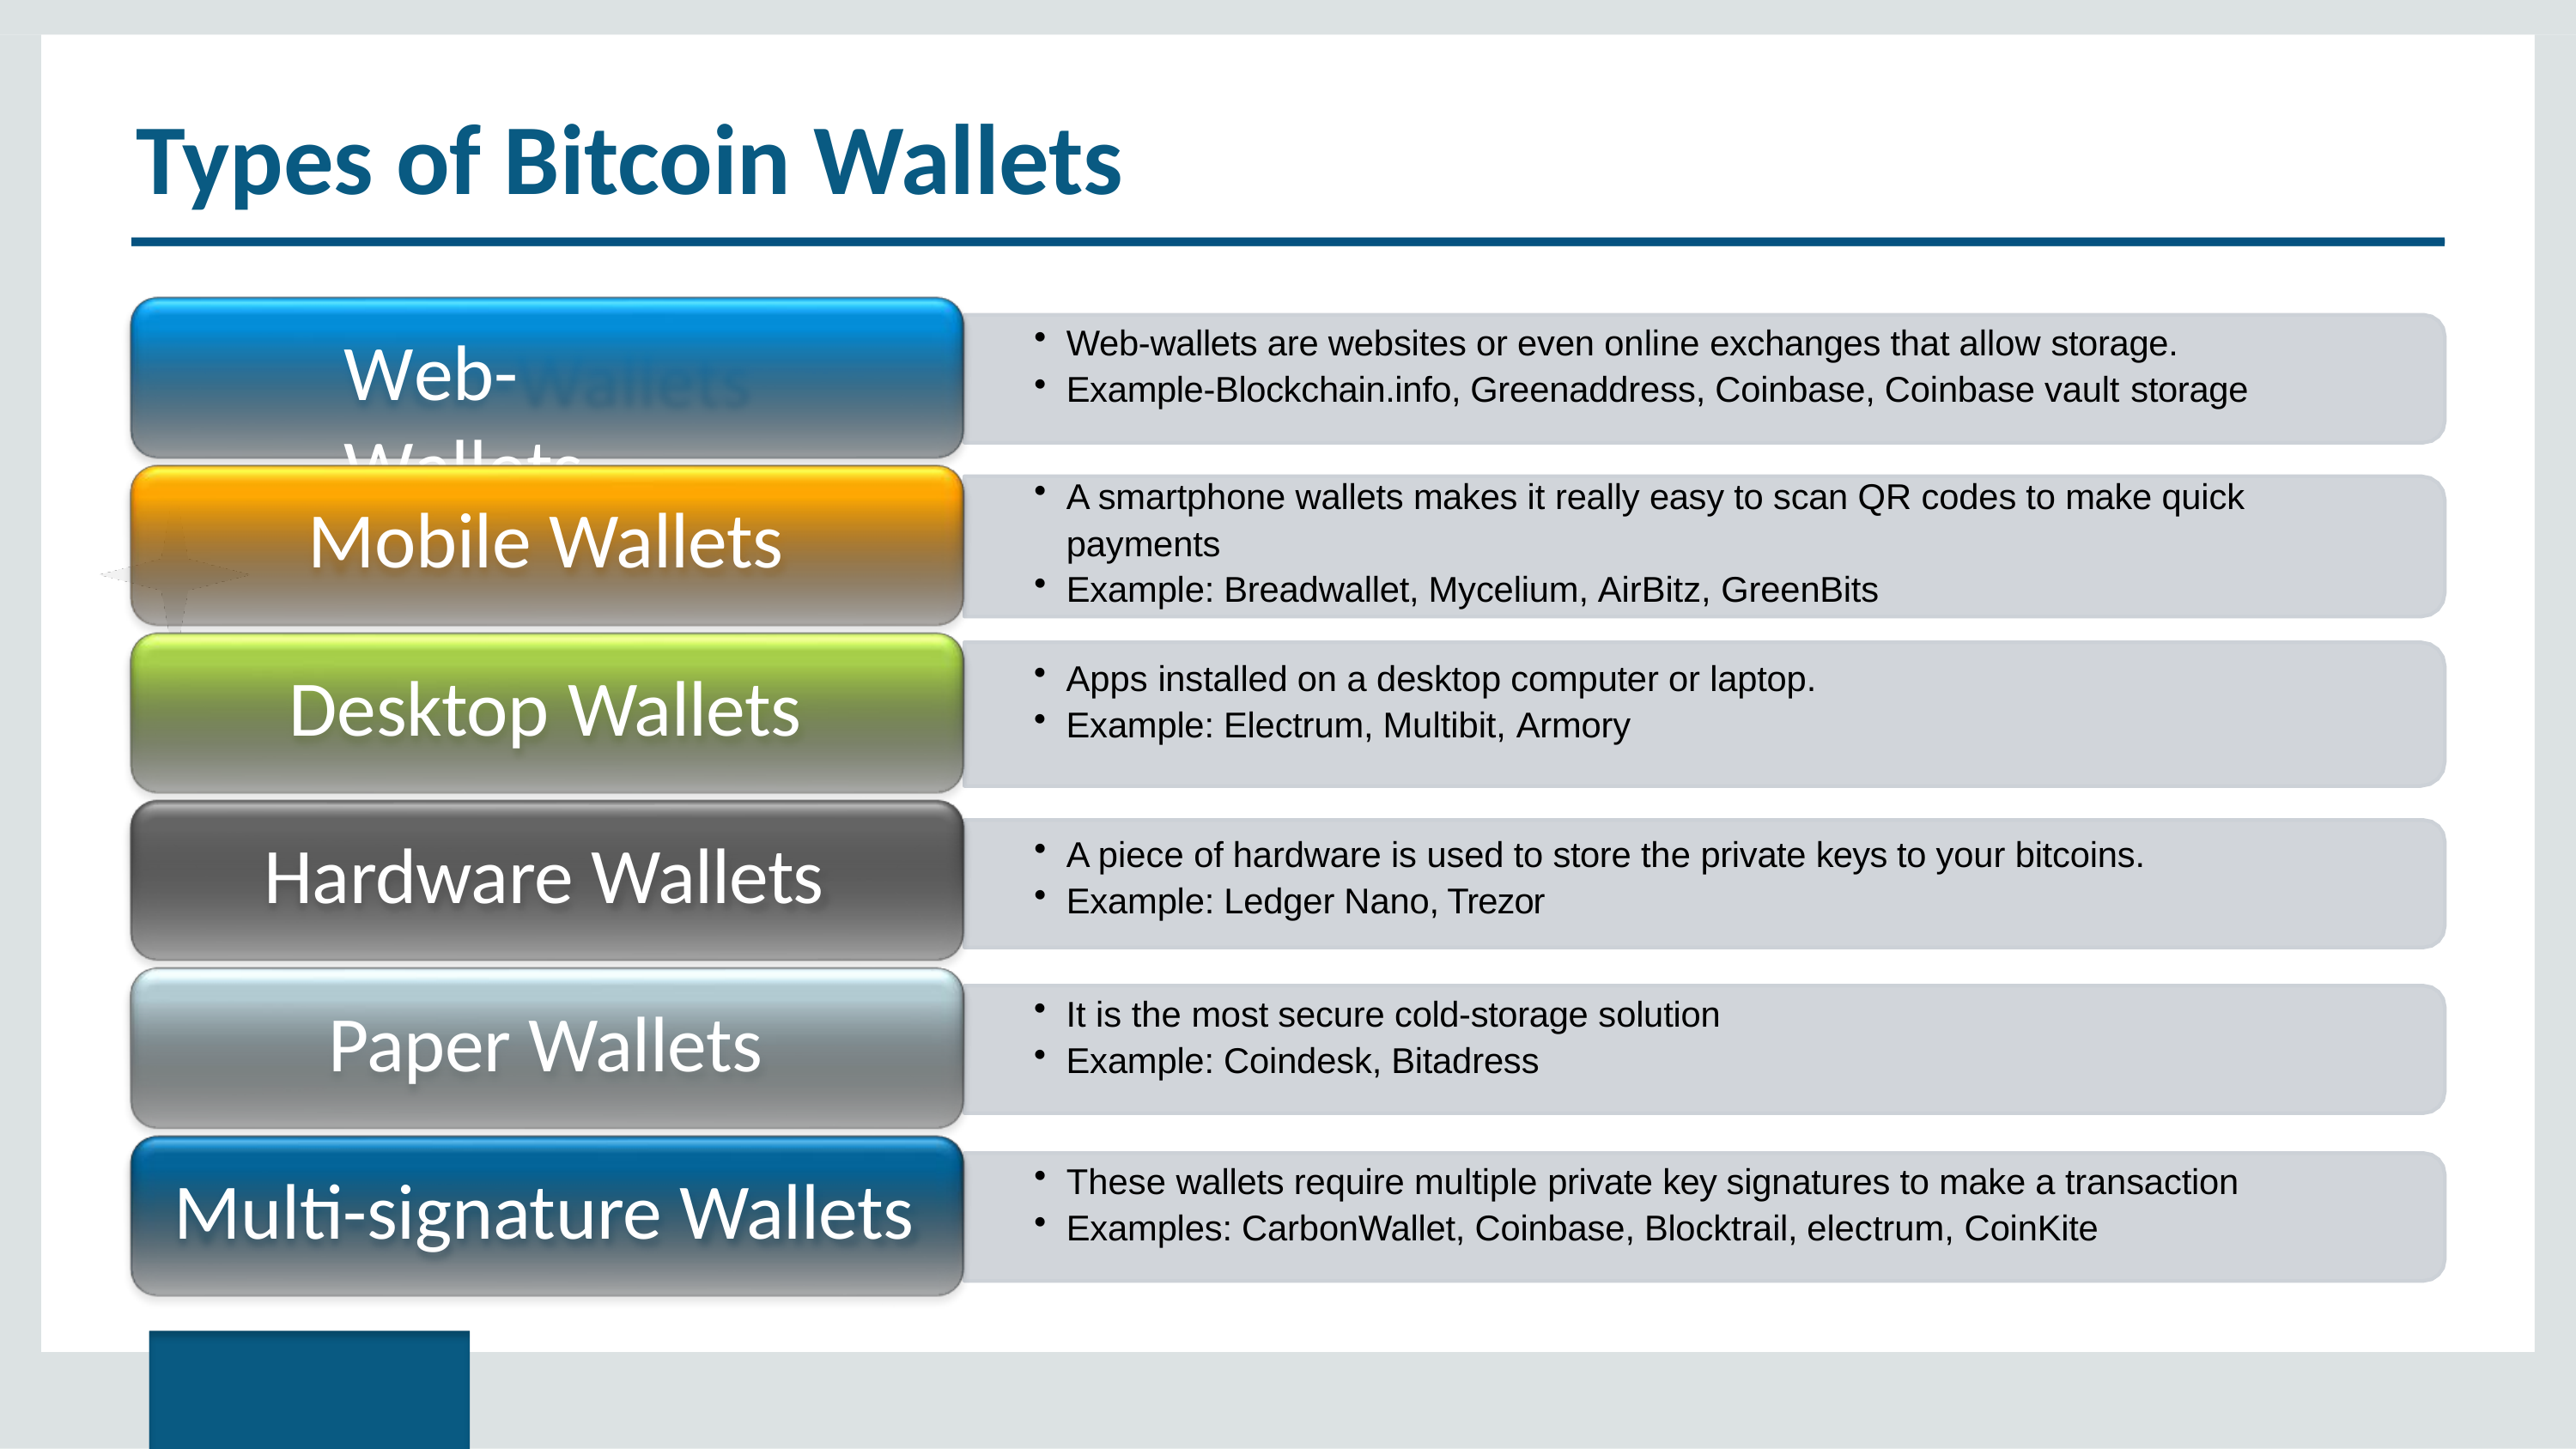

# Types of Bitcoin Wallets

Web-wallets are websites or even online exchanges that allow storage.
Example-Blockchain.info, Greenaddress, Coinbase, Coinbase vault storage

Web-Wallets

A smartphone wallets makes it really easy to scan QR codes to make quick  payments
Example: Breadwallet, Mycelium, AirBitz, GreenBits

Mobile Wallets

Apps installed on a desktop computer or laptop.
Example: Electrum, Multibit, Armory
Desktop Wallets

Hardware Wallets
A piece of hardware is used to store the private keys to your bitcoins.
Example: Ledger Nano, Trezor

It is the most secure cold-storage solution
Example: Coindesk, Bitadress

Paper Wallets

These wallets require multiple private key signatures to make a transaction
Examples: CarbonWallet, Coinbase, Blocktrail, electrum, CoinKite

Multi-signature Wallets